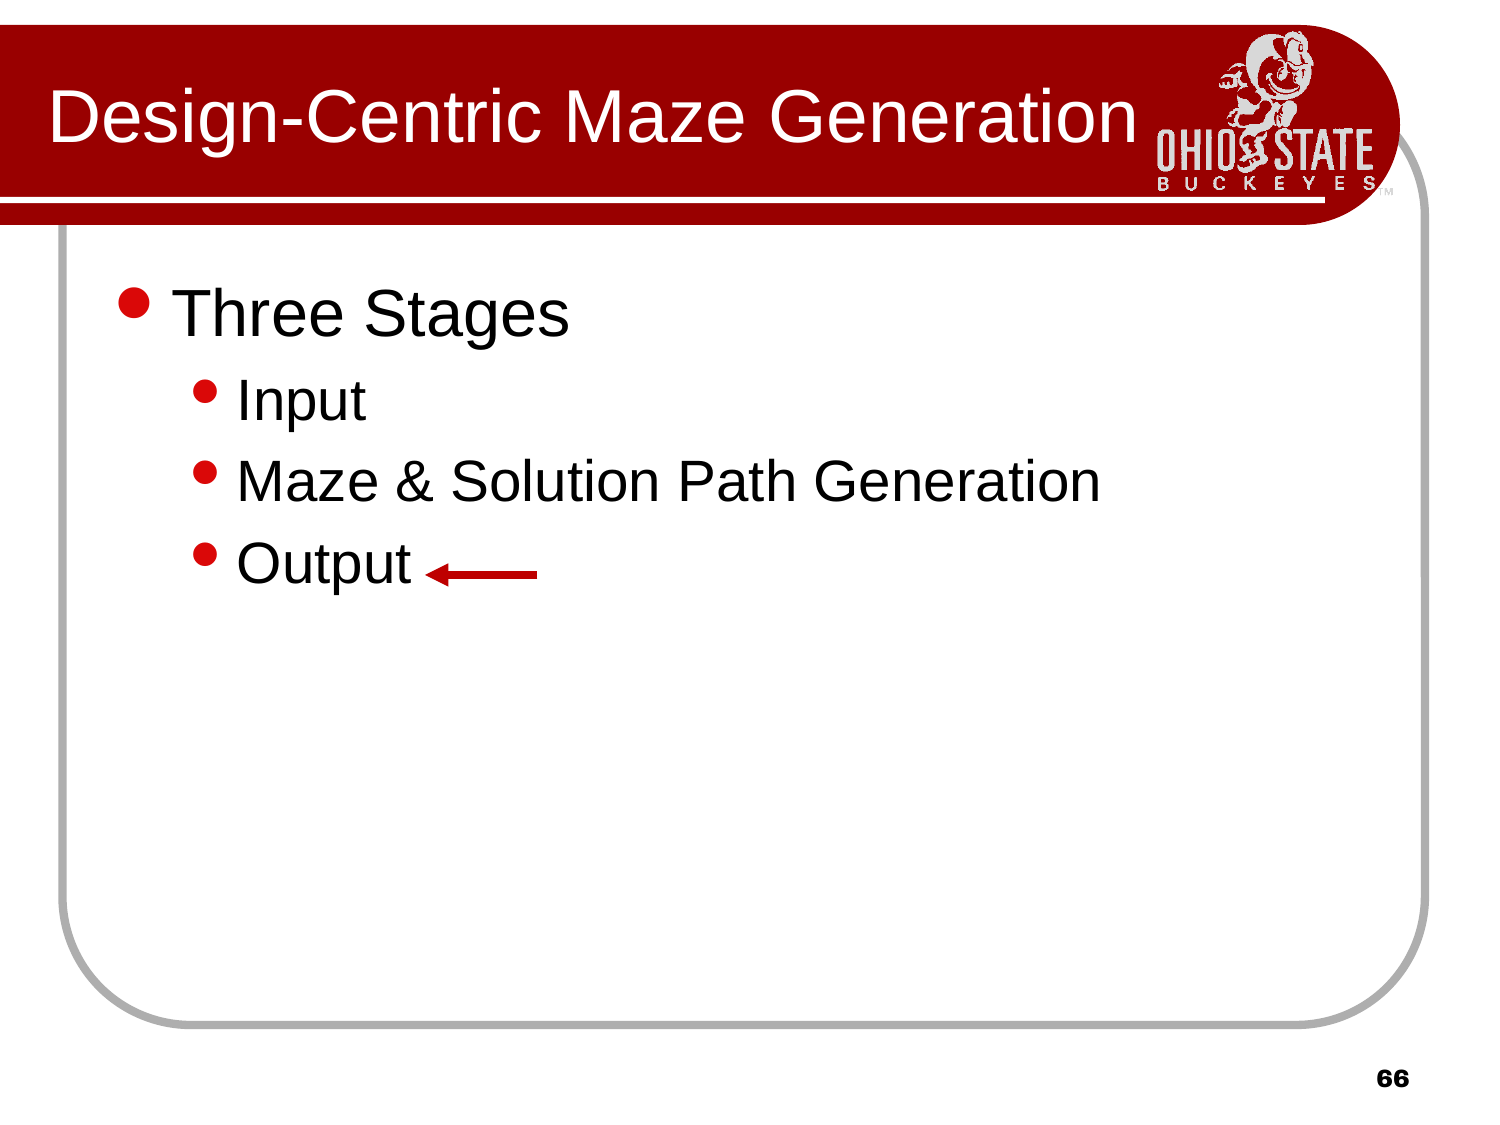

# Design-Centric Maze Generation
Three Stages
Input
Maze & Solution Path Generation
Output
66